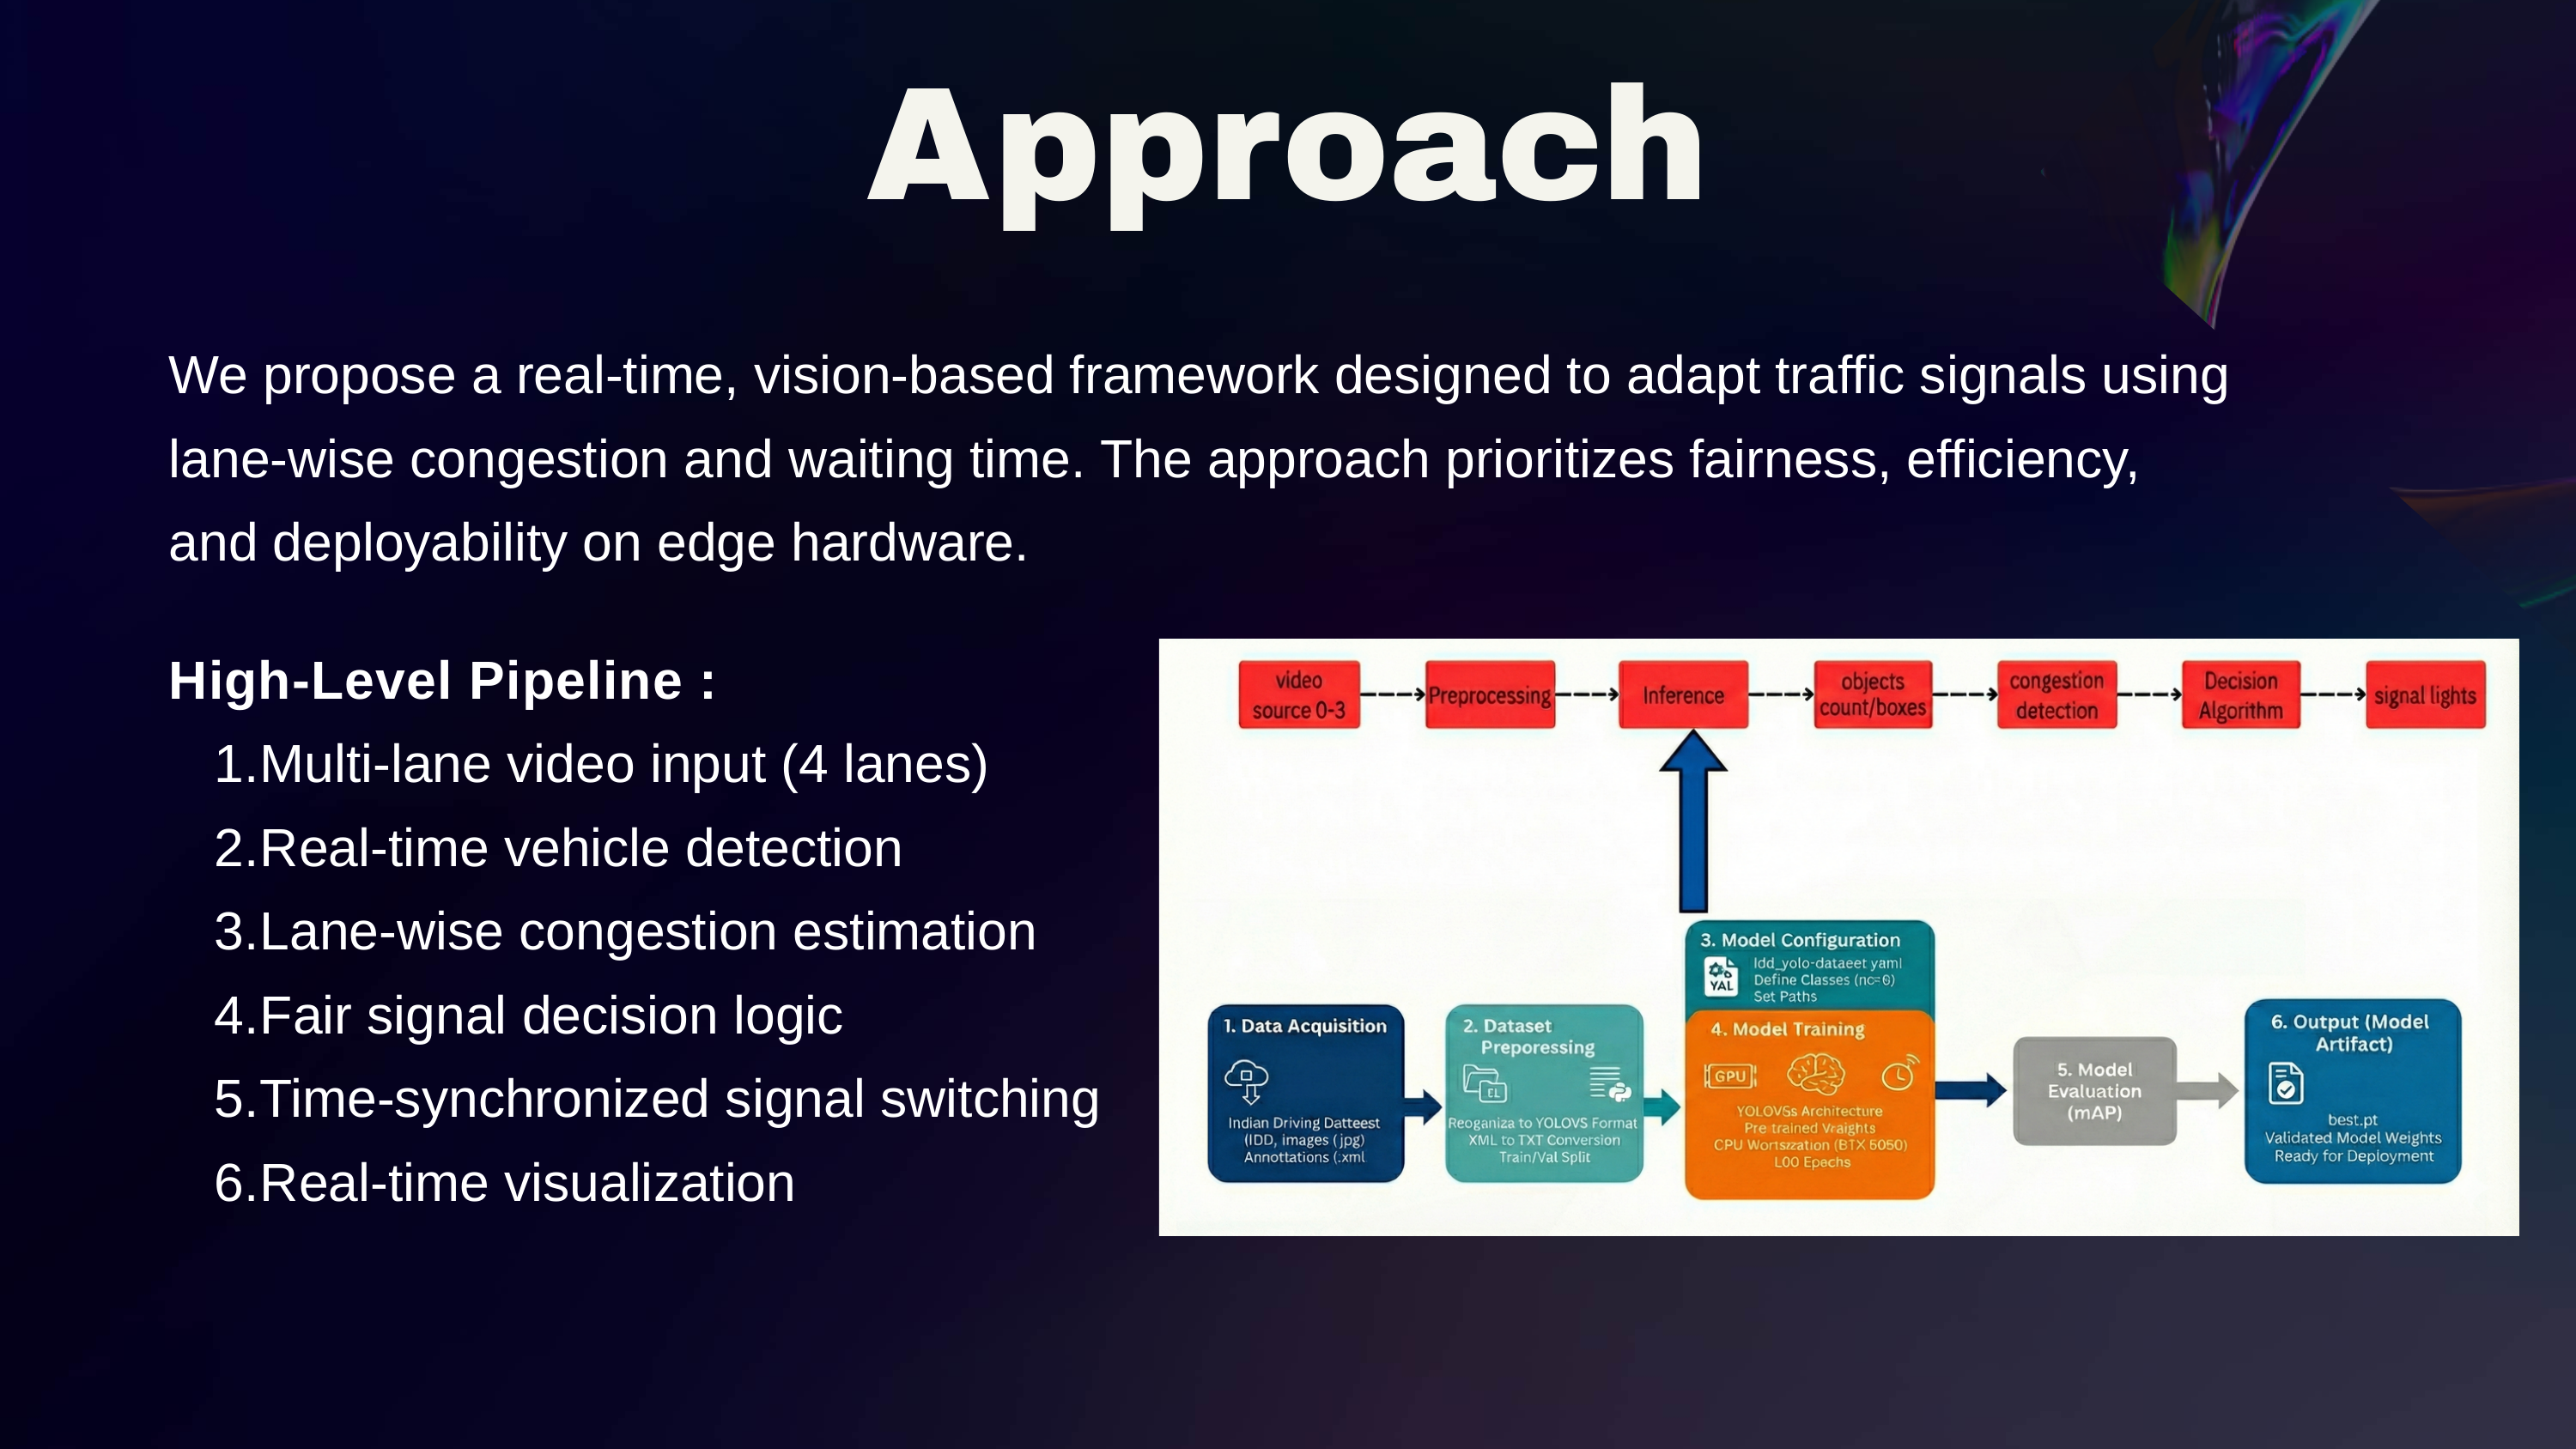

Approach
We propose a real-time, vision-based framework designed to adapt traffic signals using lane-wise congestion and waiting time. The approach prioritizes fairness, efficiency, and deployability on edge hardware.
High-Level Pipeline :
Multi-lane video input (4 lanes)
Real-time vehicle detection
Lane-wise congestion estimation
Fair signal decision logic
Time-synchronized signal switching
Real-time visualization